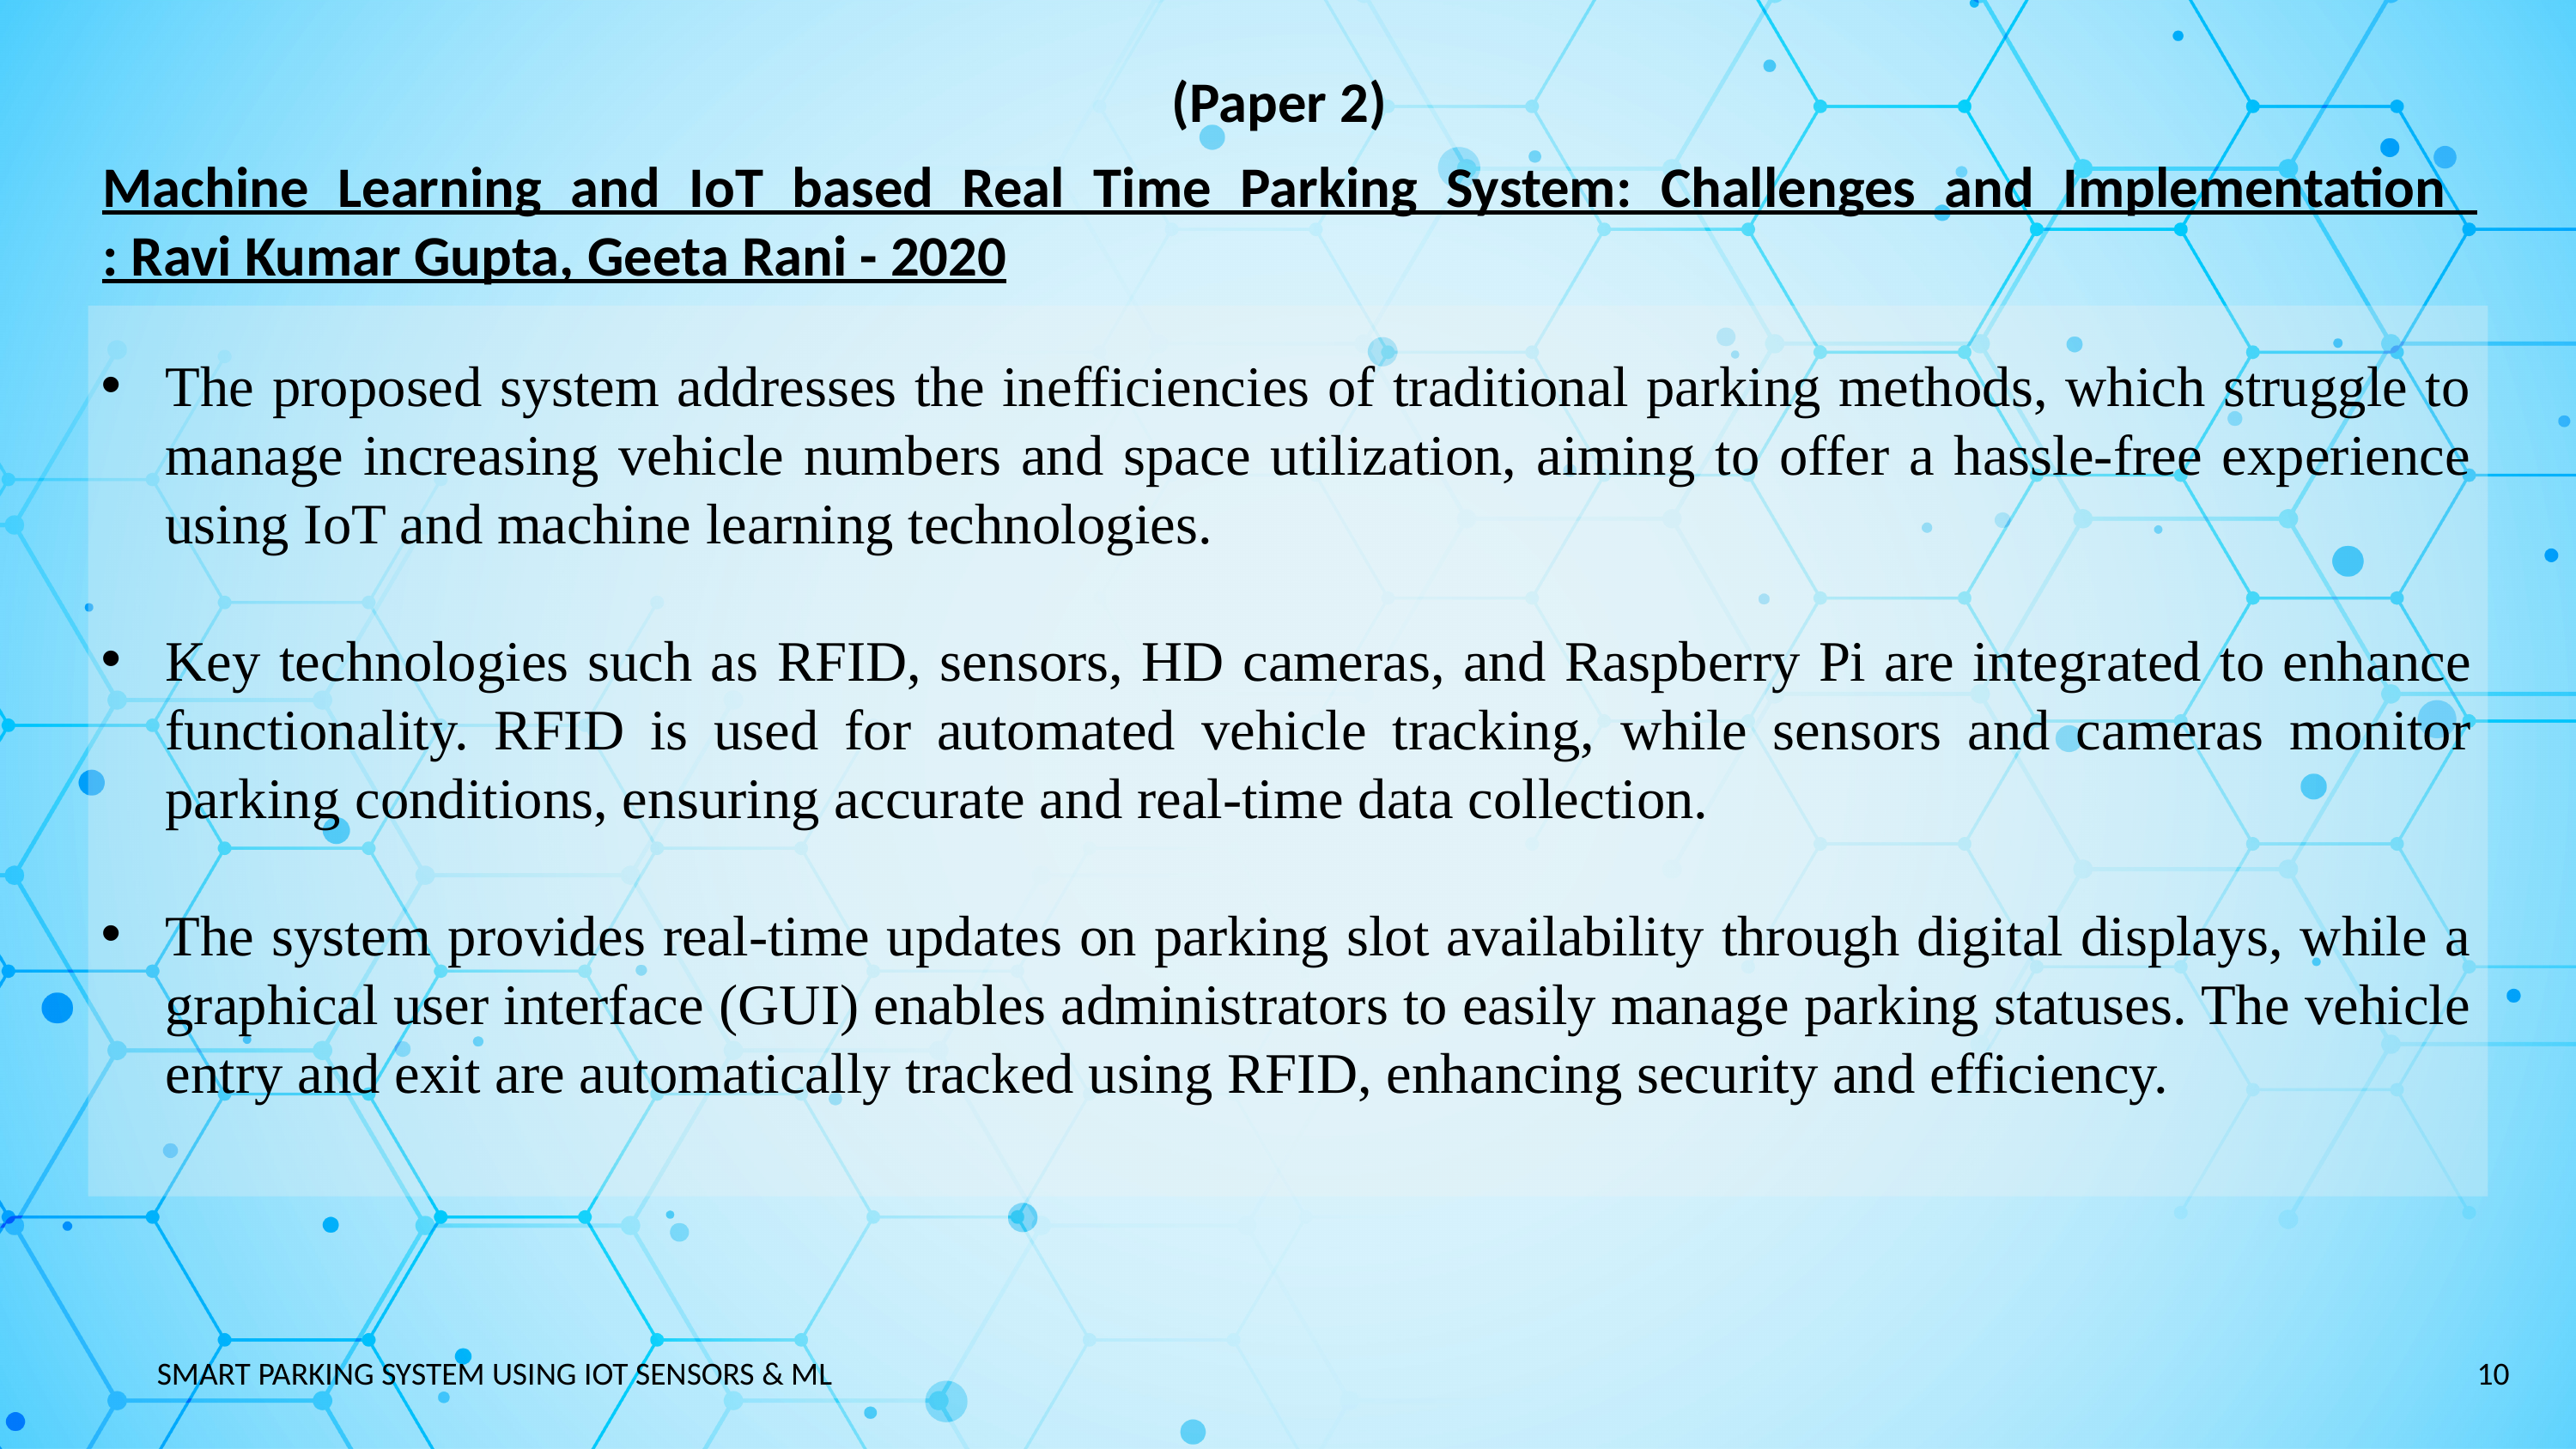

(Paper 2)
Machine Learning and IoT based Real Time Parking System: Challenges and Implementation
: Ravi Kumar Gupta, Geeta Rani - 2020

The proposed system addresses the inefficiencies of traditional parking methods, which struggle to manage increasing vehicle numbers and space utilization, aiming to offer a hassle-free experience using IoT and machine learning technologies.

Key technologies such as RFID, sensors, HD cameras, and Raspberry Pi are integrated to enhance functionality. RFID is used for automated vehicle tracking, while sensors and cameras monitor parking conditions, ensuring accurate and real-time data collection.

The system provides real-time updates on parking slot availability through digital displays, while a graphical user interface (GUI) enables administrators to easily manage parking statuses. The vehicle entry and exit are automatically tracked using RFID, enhancing security and efficiency.
10
SMART PARKING SYSTEM USING IOT SENSORS & ML